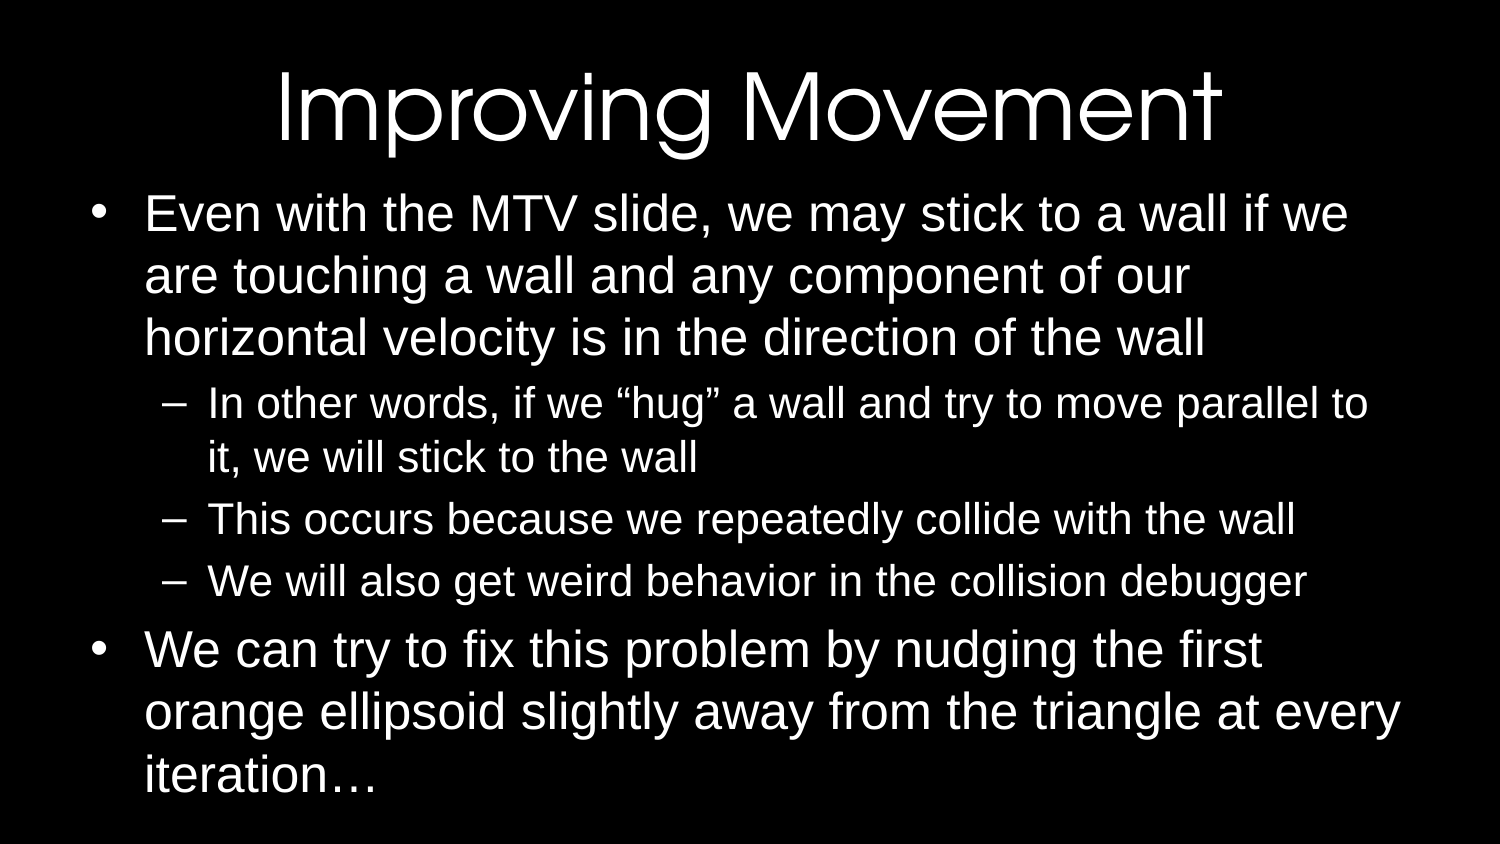

# Improving Movement
Even with the MTV slide, we may stick to a wall if we are touching a wall and any component of our horizontal velocity is in the direction of the wall
In other words, if we “hug” a wall and try to move parallel to it, we will stick to the wall
This occurs because we repeatedly collide with the wall
We will also get weird behavior in the collision debugger
We can try to fix this problem by nudging the first orange ellipsoid slightly away from the triangle at every iteration…